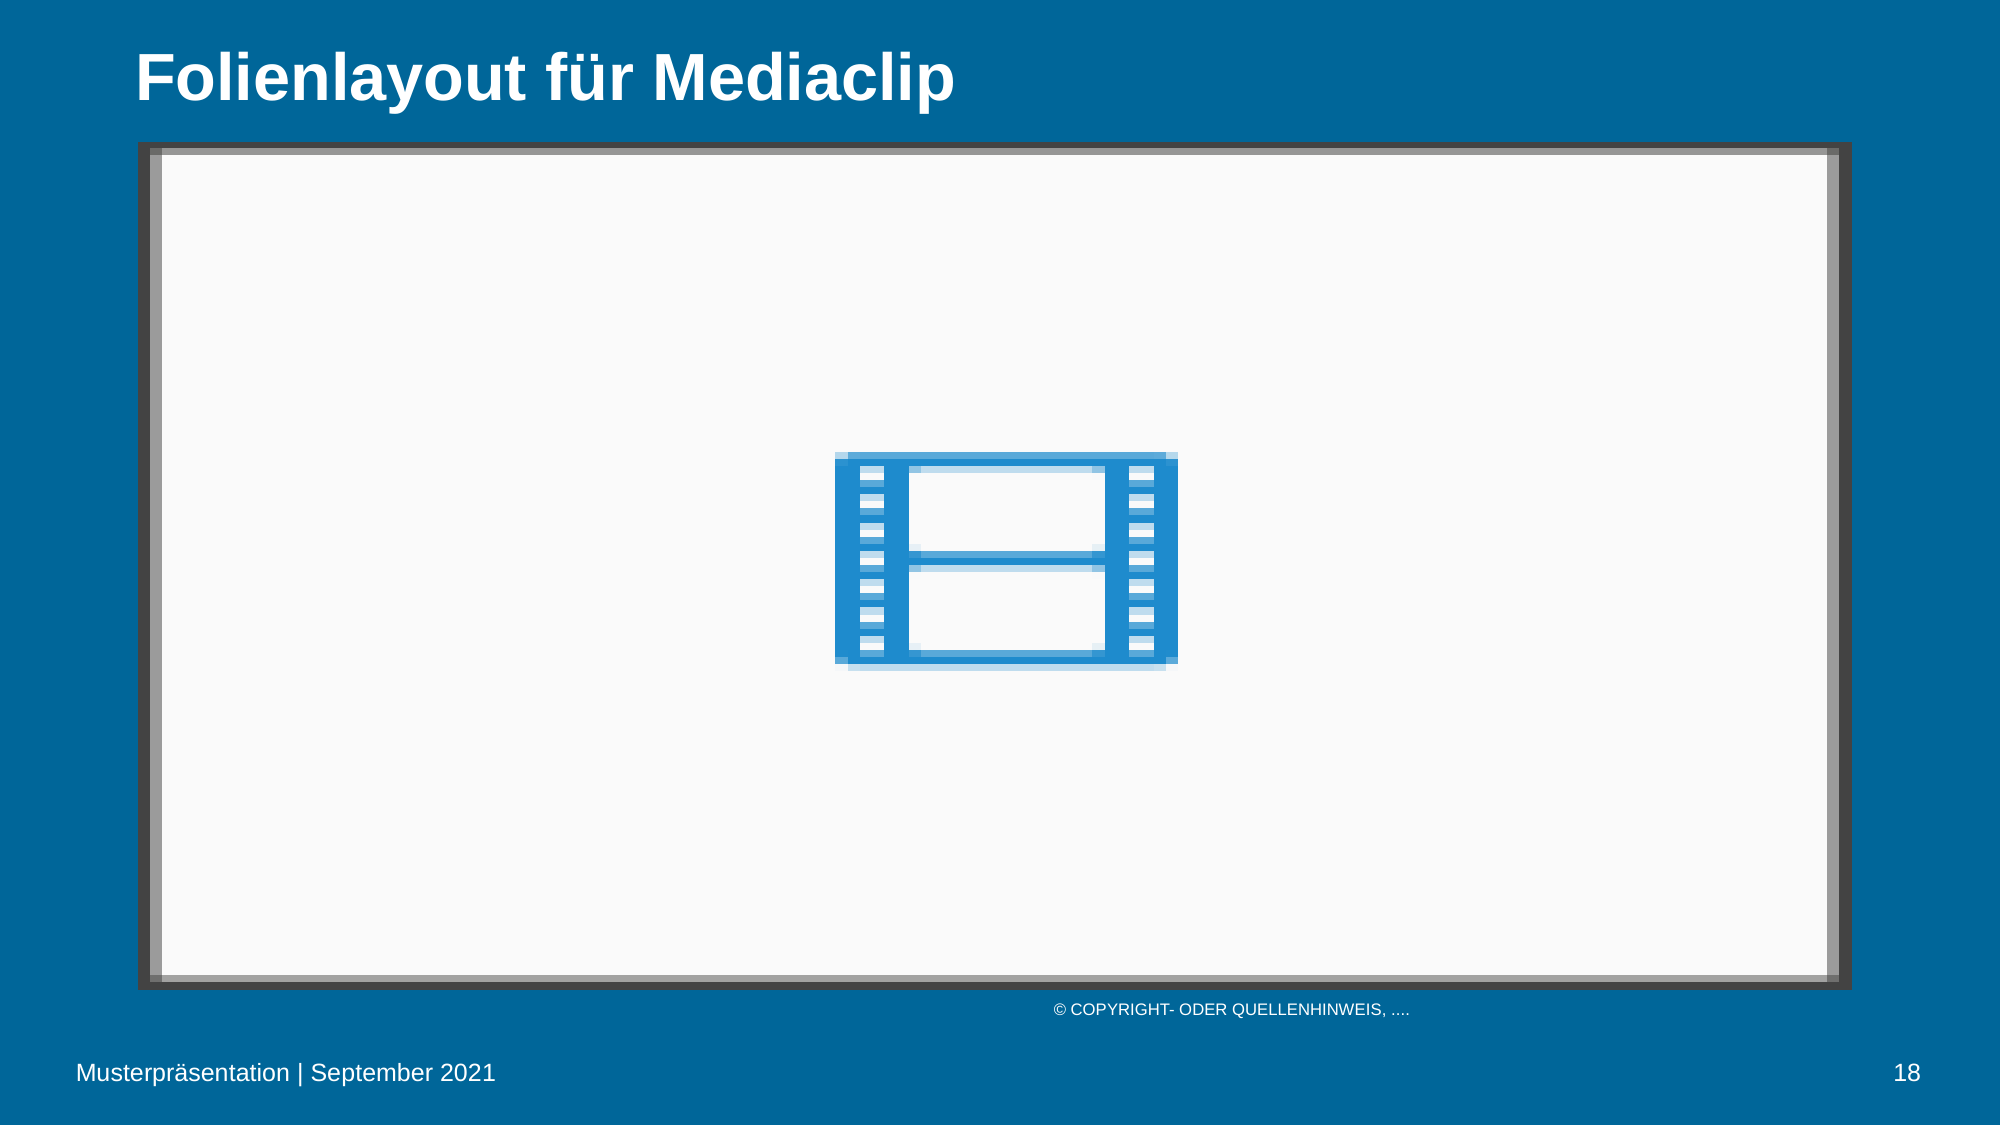

# Folienlayout für Mediaclip

© Copyright- oder Quellenhinweis, ....
Musterpräsentation | September 2021
18